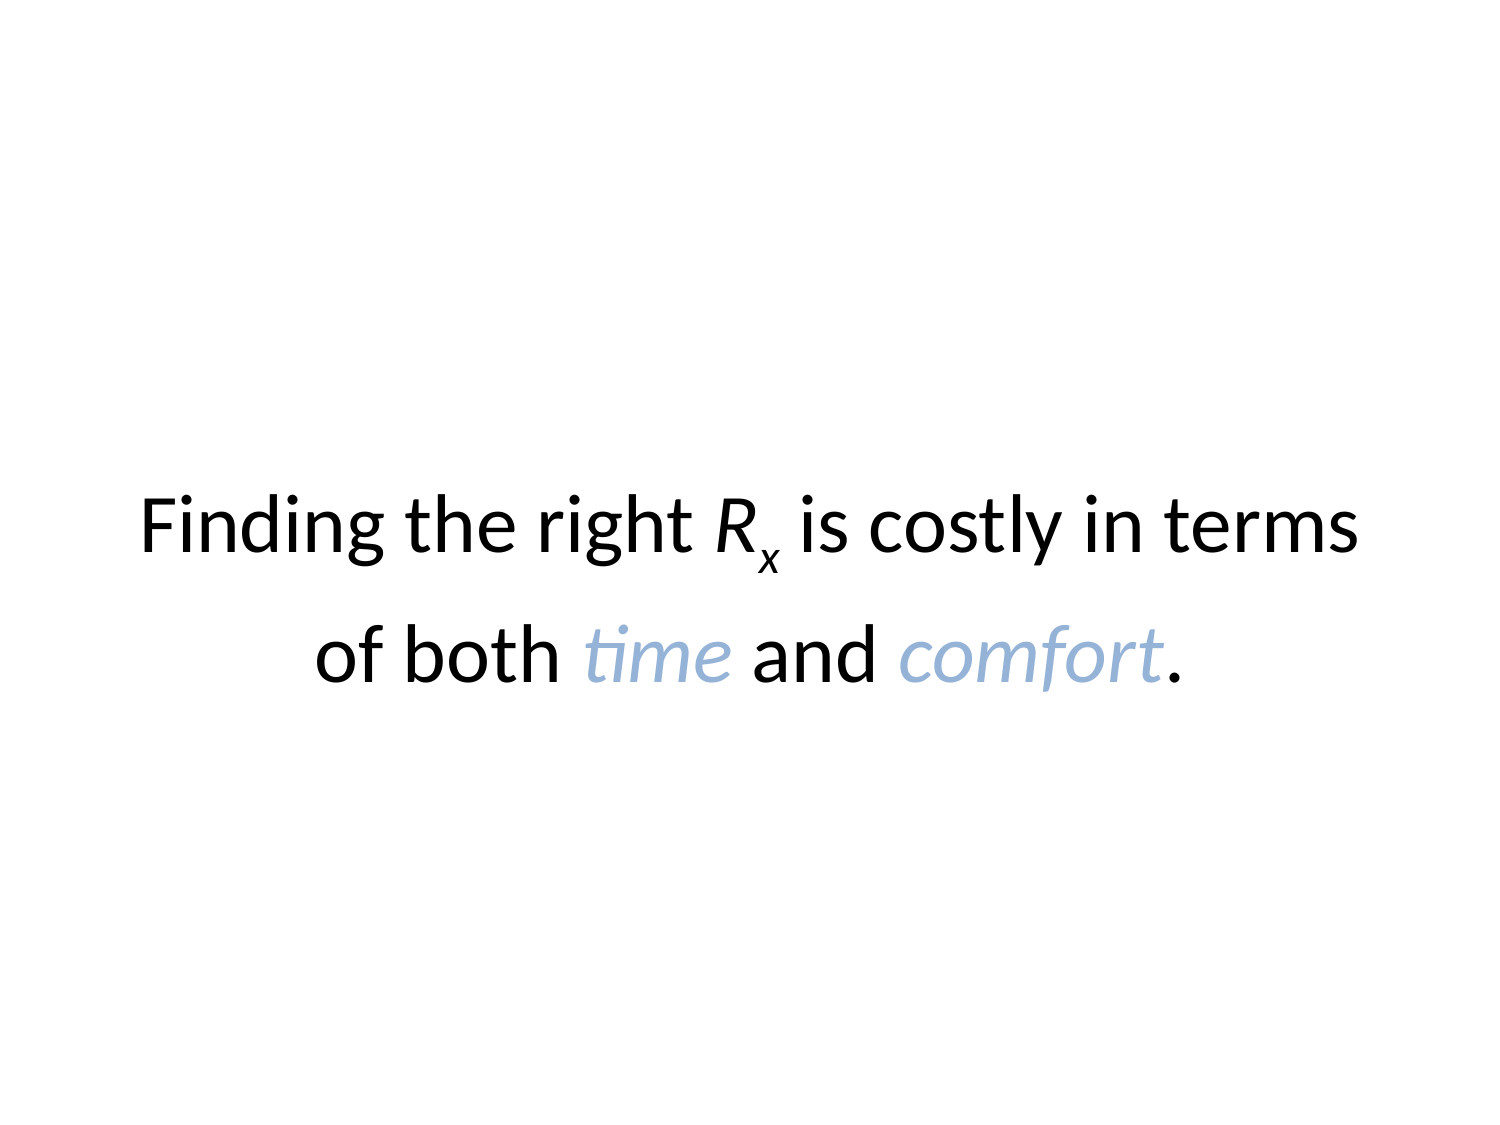

Finding the right Rx is costly in terms
of both time and comfort.